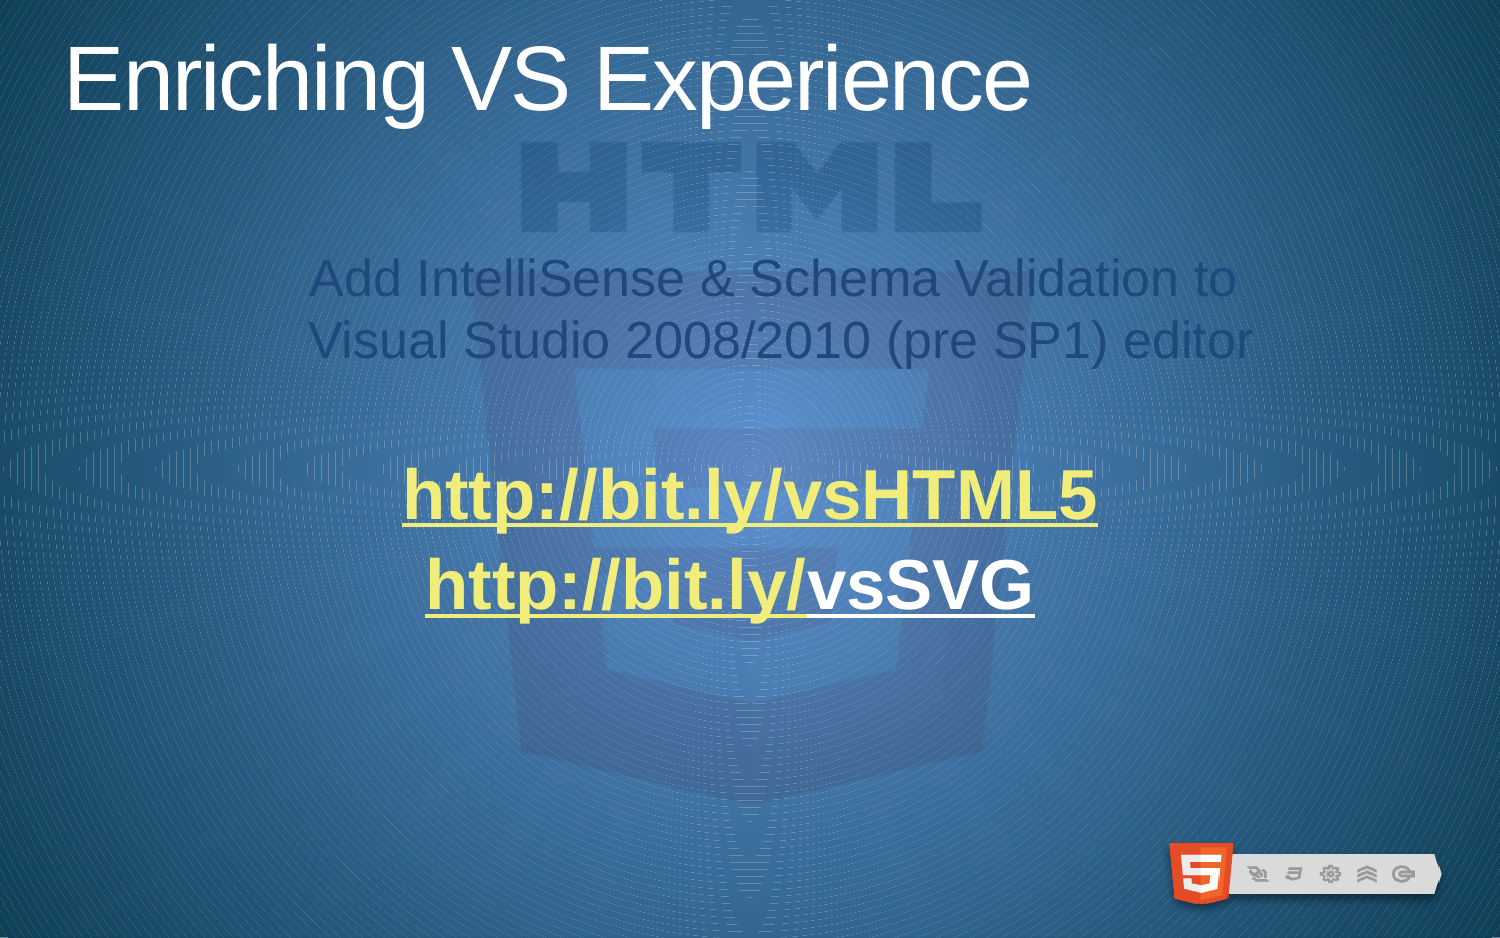

# Enriching VS Experience
Add IntelliSense & Schema Validation to
Visual Studio 2008/2010 (pre SP1) editor
http://bit.ly/vsHTML5
http://bit.ly/vsSVG